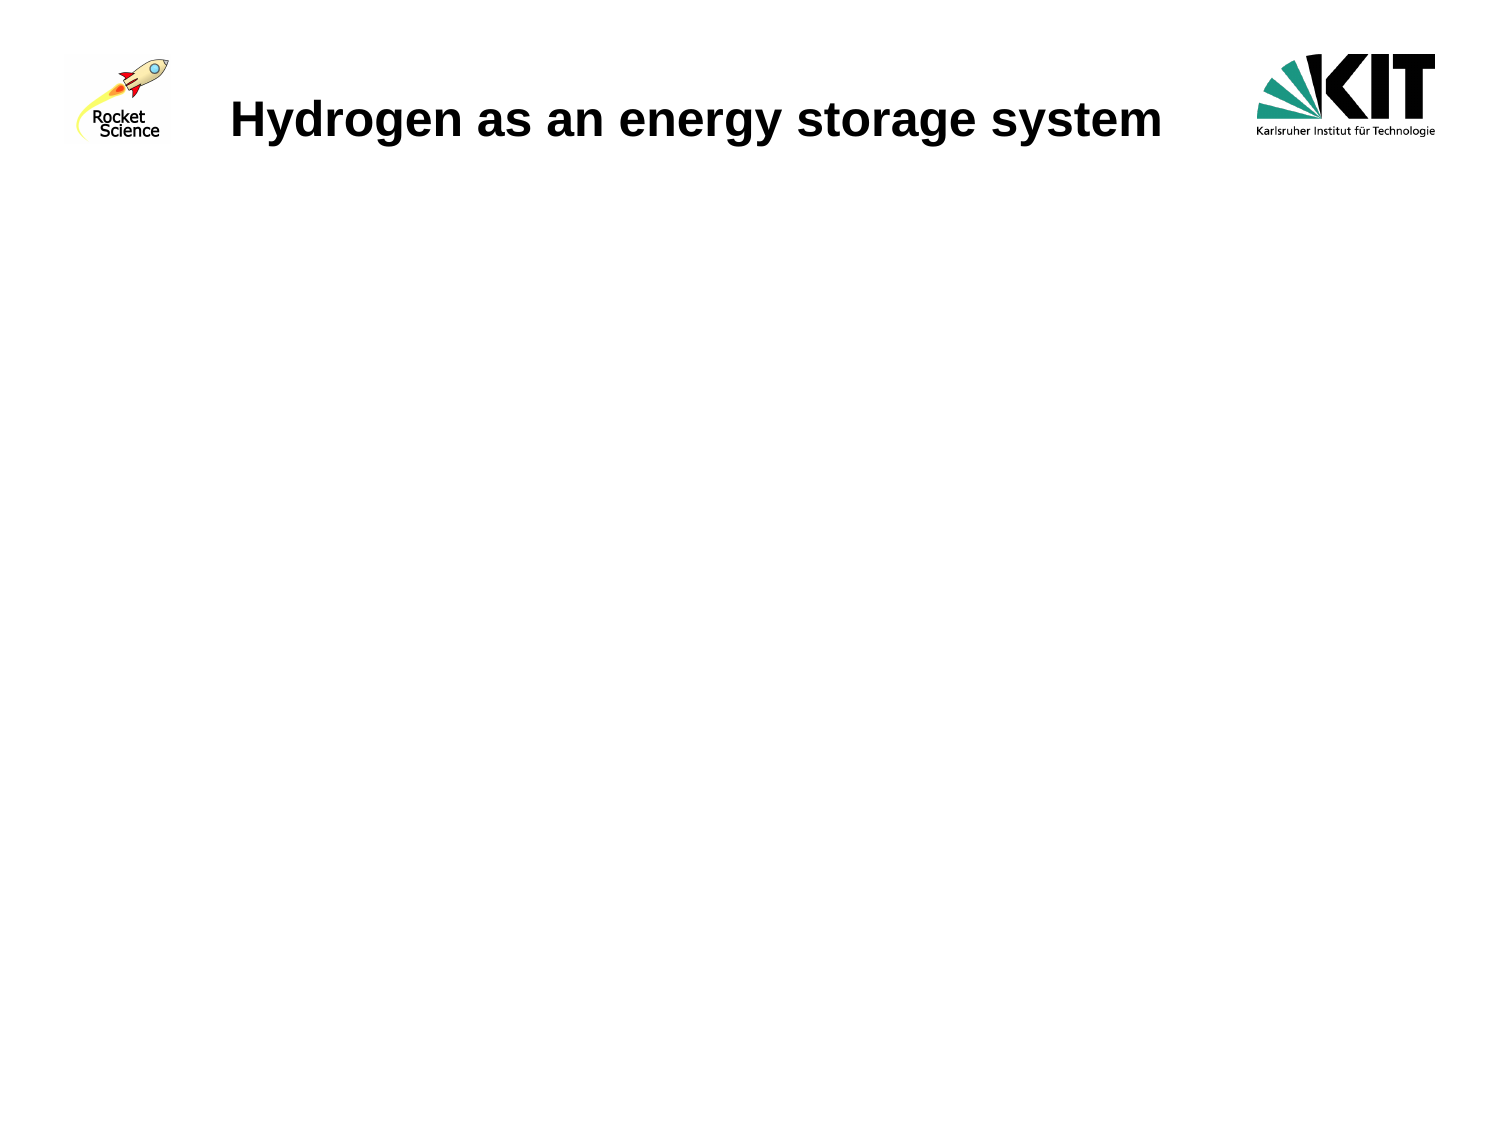

#
Hydrogen as an energy storage system

8